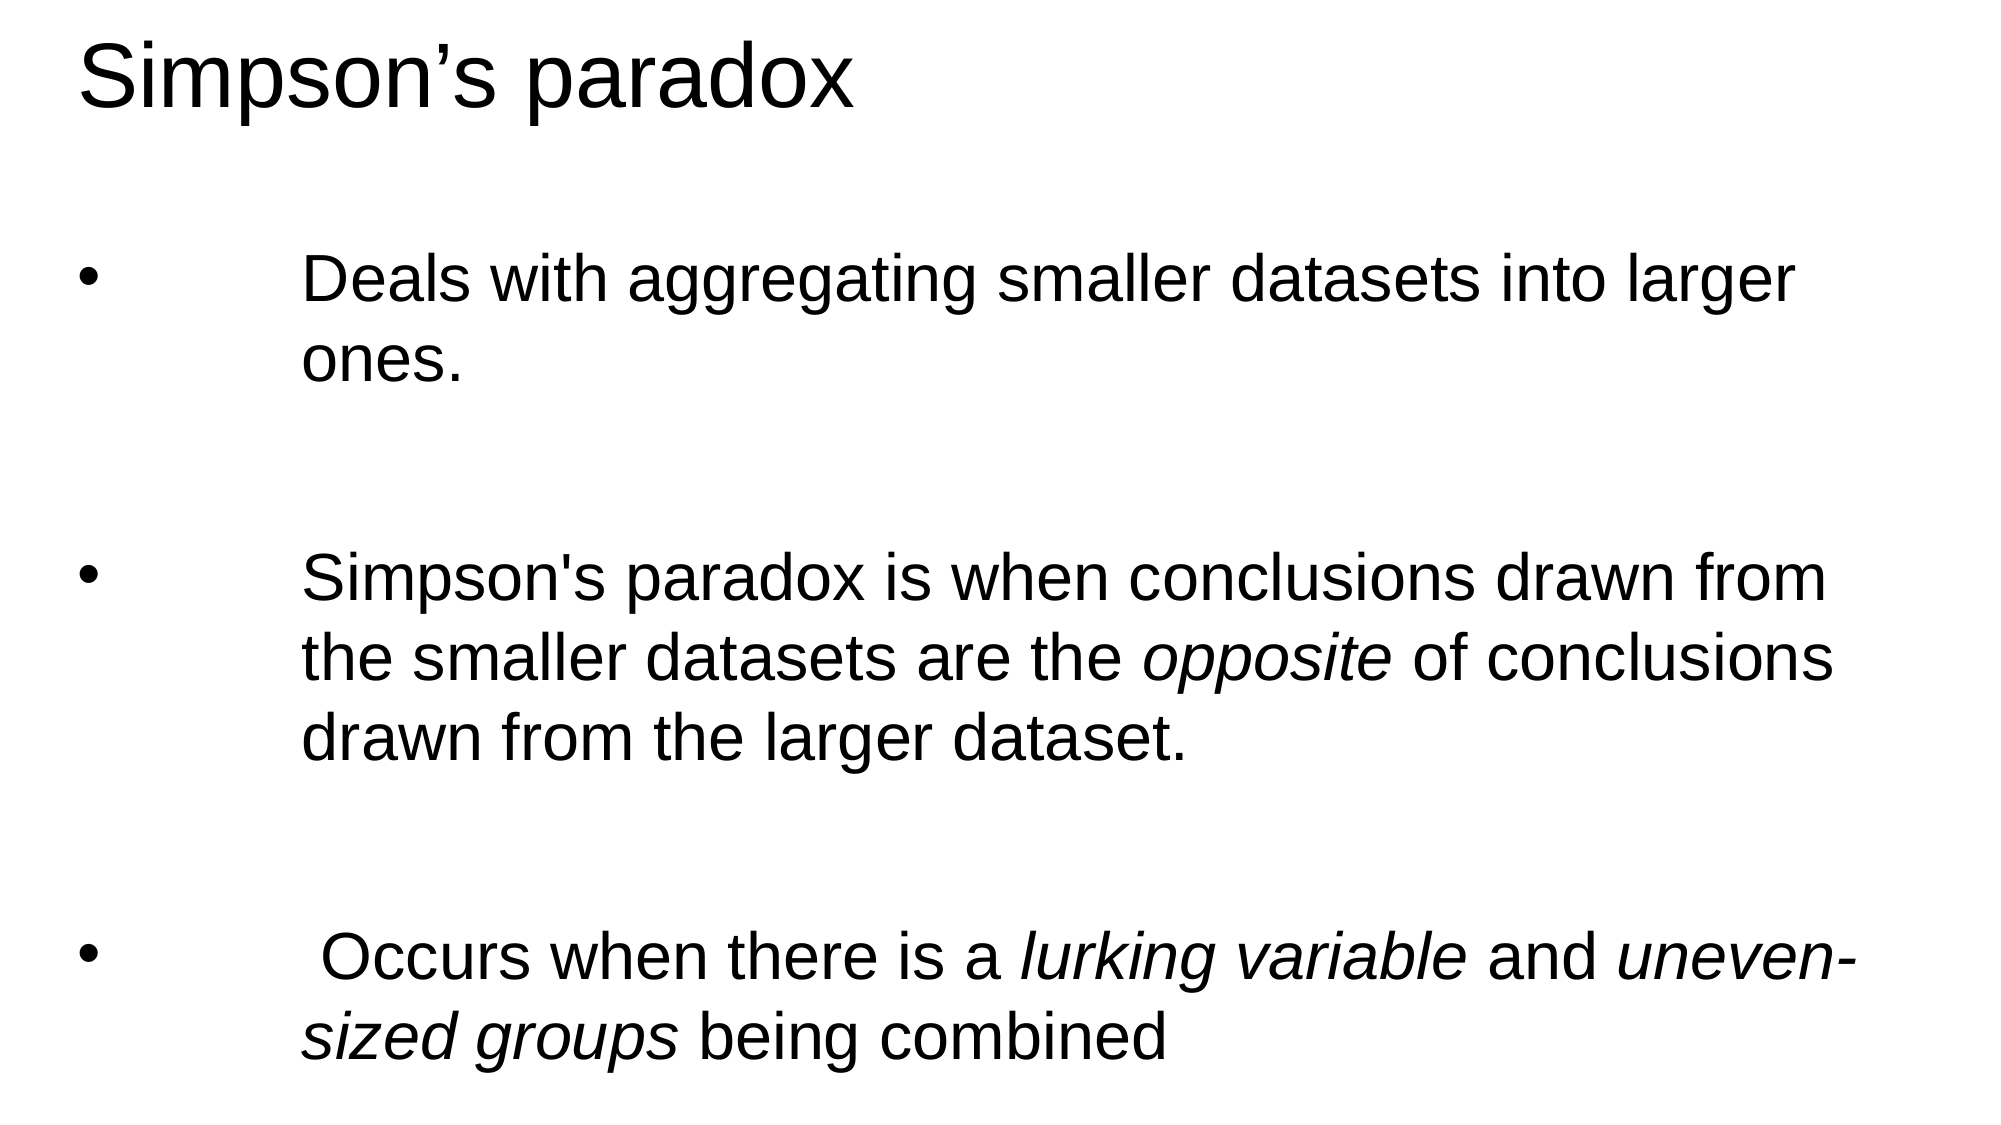

Deals with aggregating smaller datasets into larger ones.

Simpson's paradox is when conclusions drawn from the smaller datasets are the opposite of conclusions drawn from the larger dataset.

 Occurs when there is a lurking variable and uneven-sized groups being combined
# Simpson’s paradox